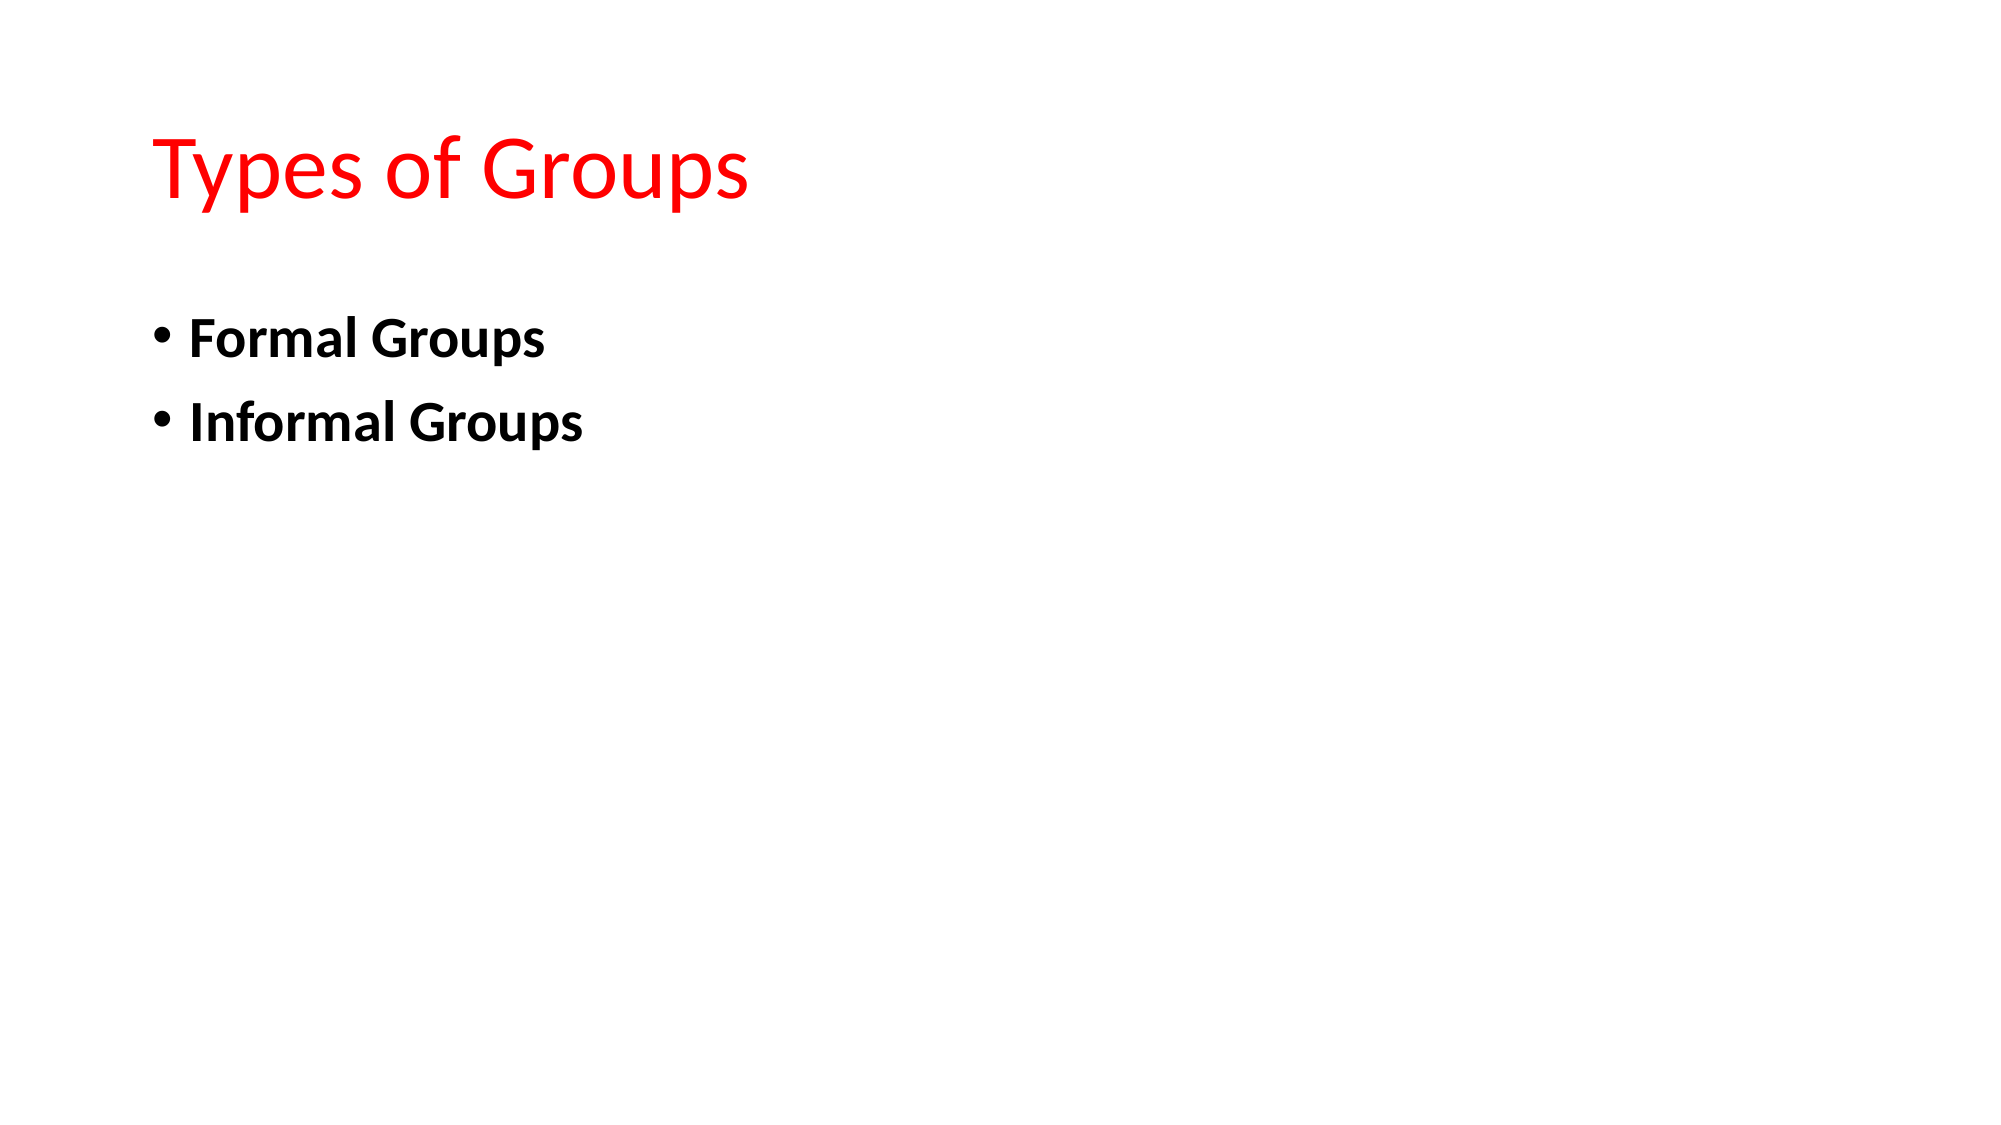

# Types of Groups
Formal Groups
Informal Groups